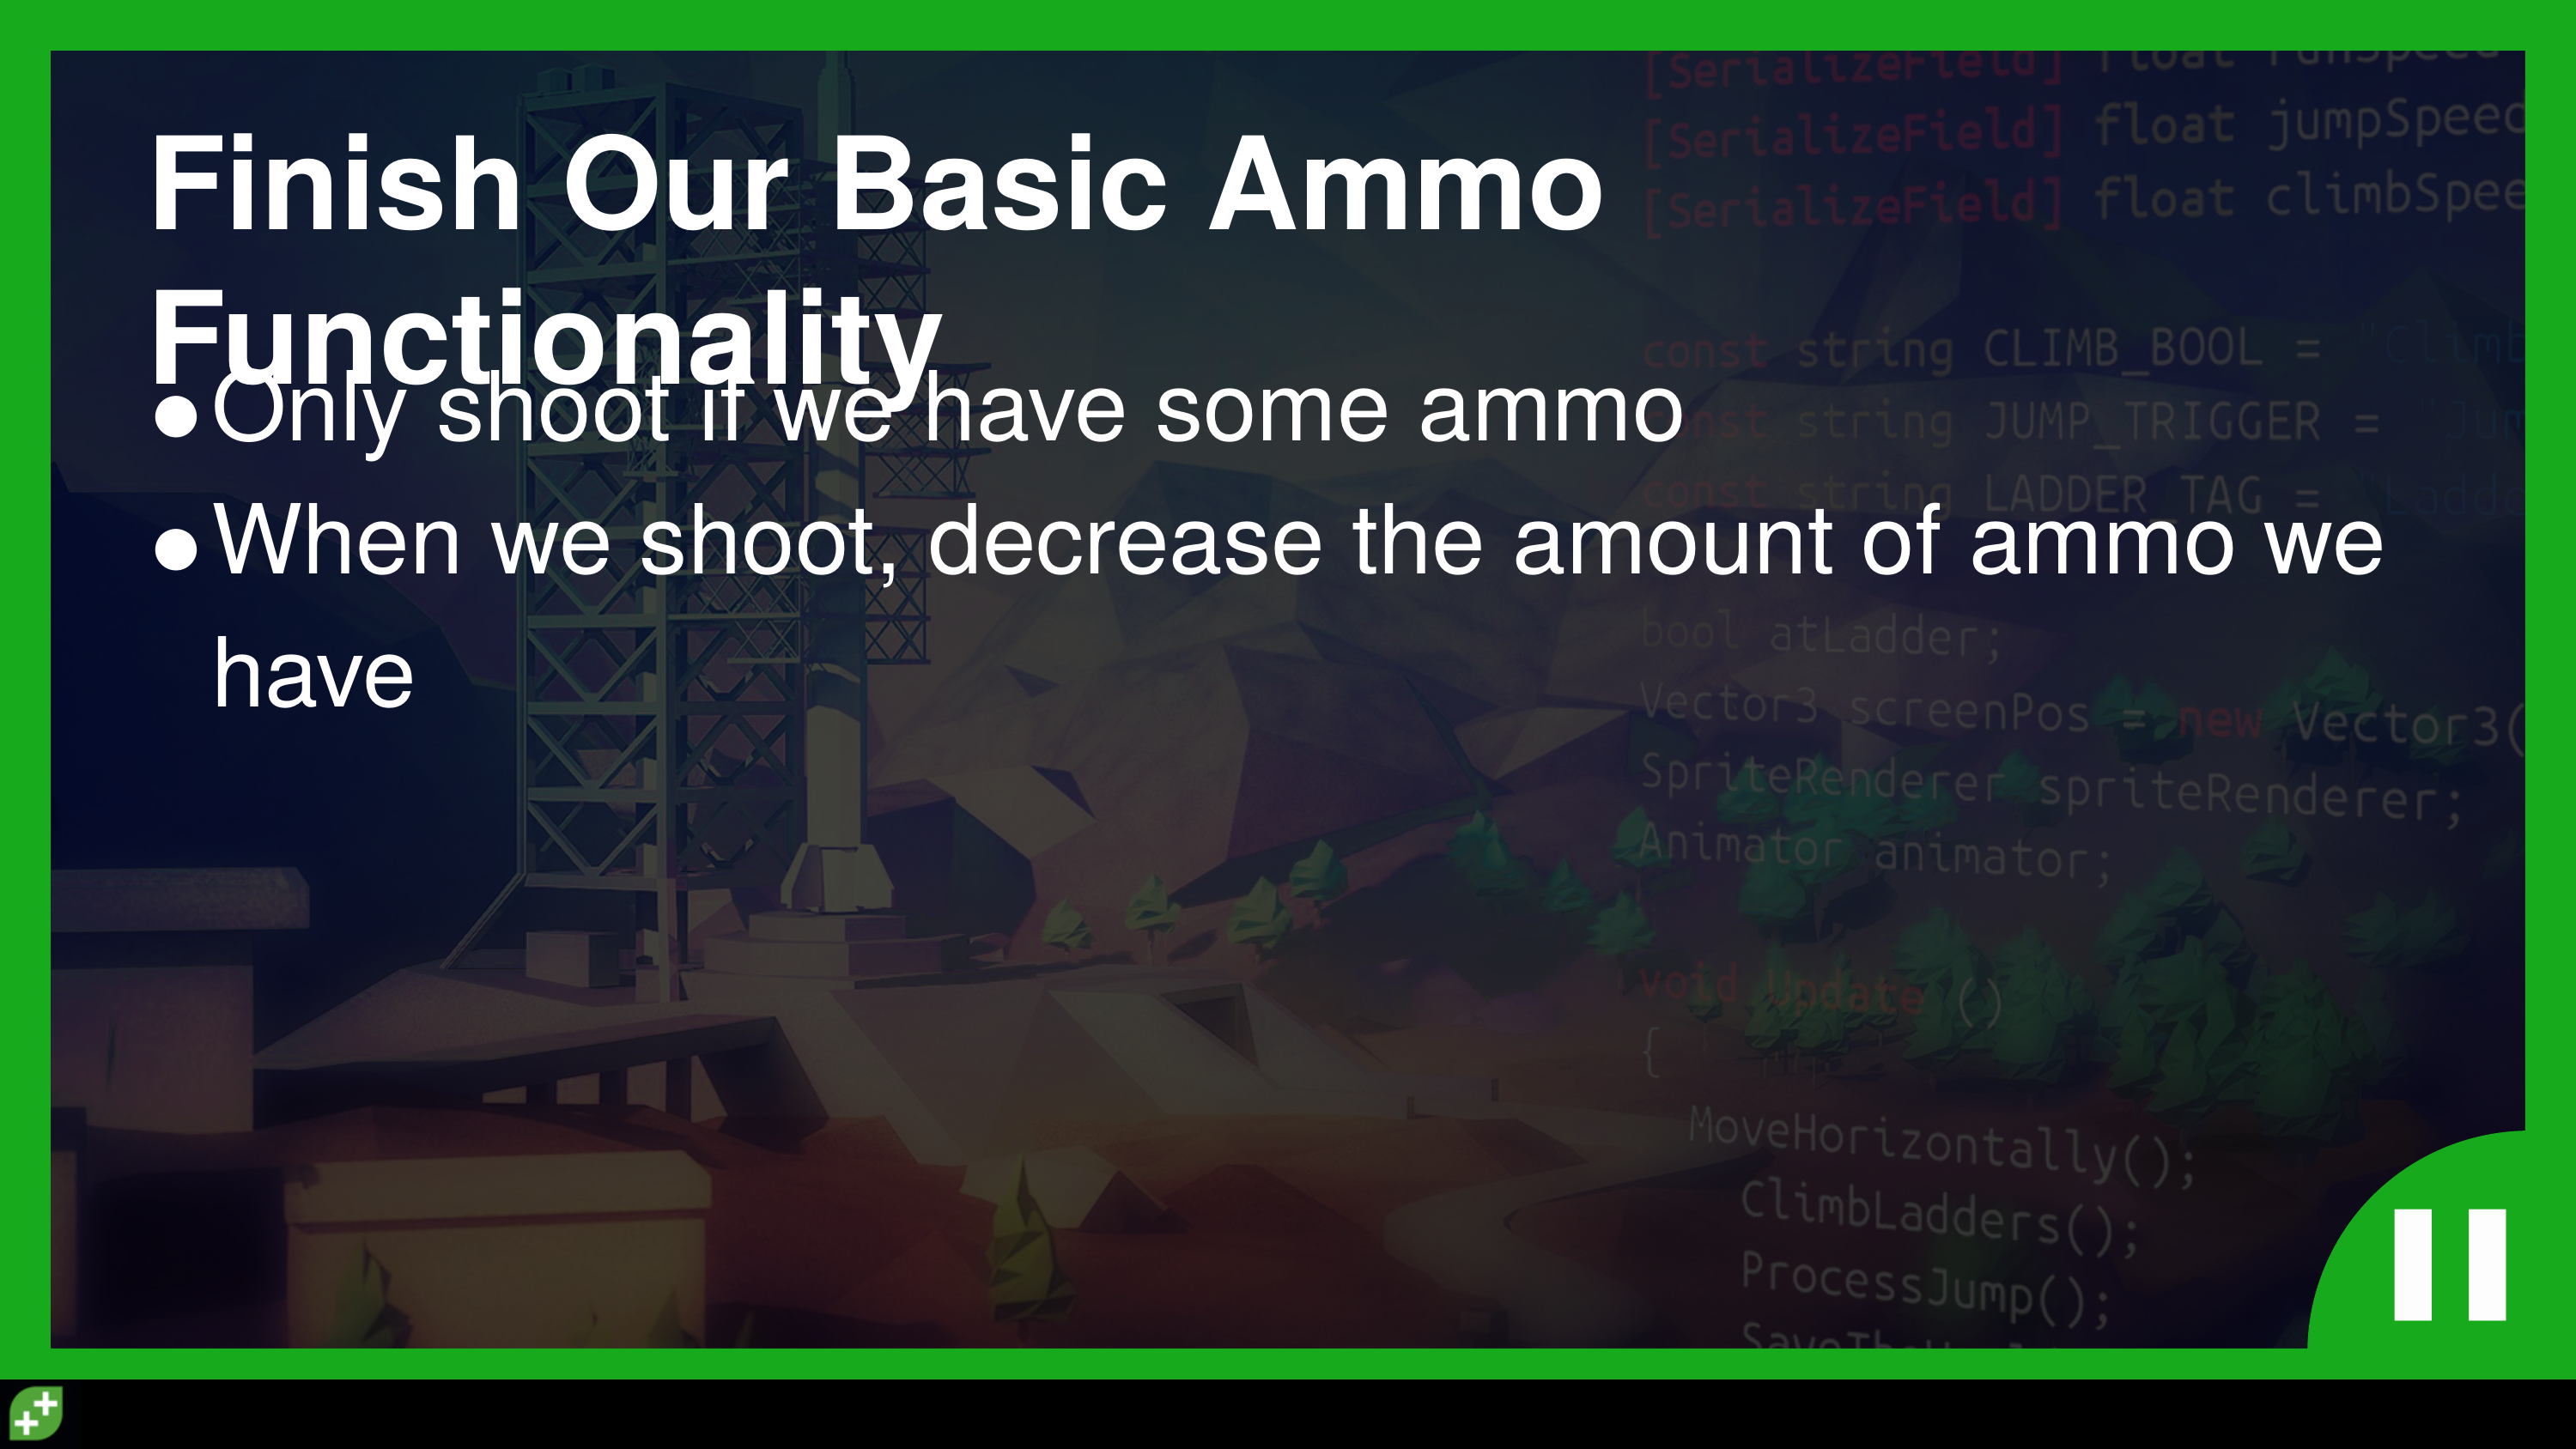

# Finish Our Basic Ammo Functionality
Only shoot if we have some ammo
When we shoot, decrease the amount of ammo we have